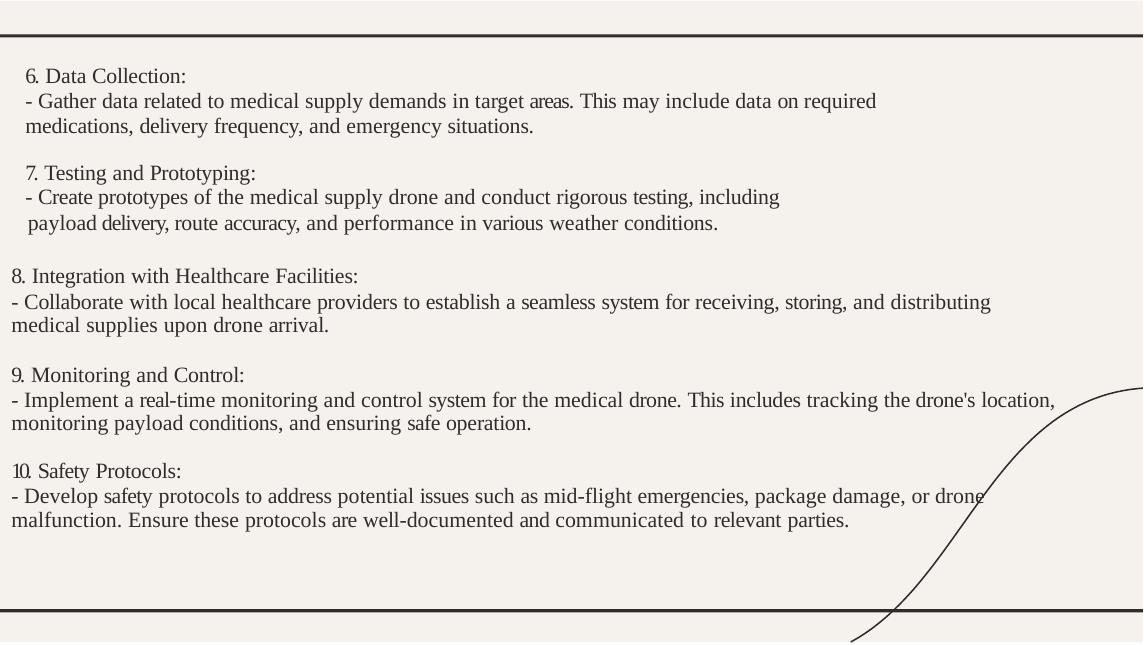

6. Data Collection:
- Gather data related to medical supply demands in target areas. This may include data on required medications, delivery frequency, and emergency situations.

7. Testing and Prototyping:
- Create prototypes of the medical supply drone and conduct rigorous testing, including
  payload delivery, route accuracy, and performance in various weather conditions.

8. Integration with Healthcare Facilities:
- Collaborate with local healthcare providers to establish a seamless system for receiving, storing, and distributing medical supplies upon drone arrival.

9. Monitoring and Control:
- Implement a real-time monitoring and control system for the medical drone. This includes tracking the drone's location, monitoring payload conditions, and ensuring safe operation.

10. Safety Protocols:
- Develop safety protocols to address potential issues such as mid-flight emergencies, package damage, or drone malfunction. Ensure these protocols are well-documented and communicated to relevant parties.